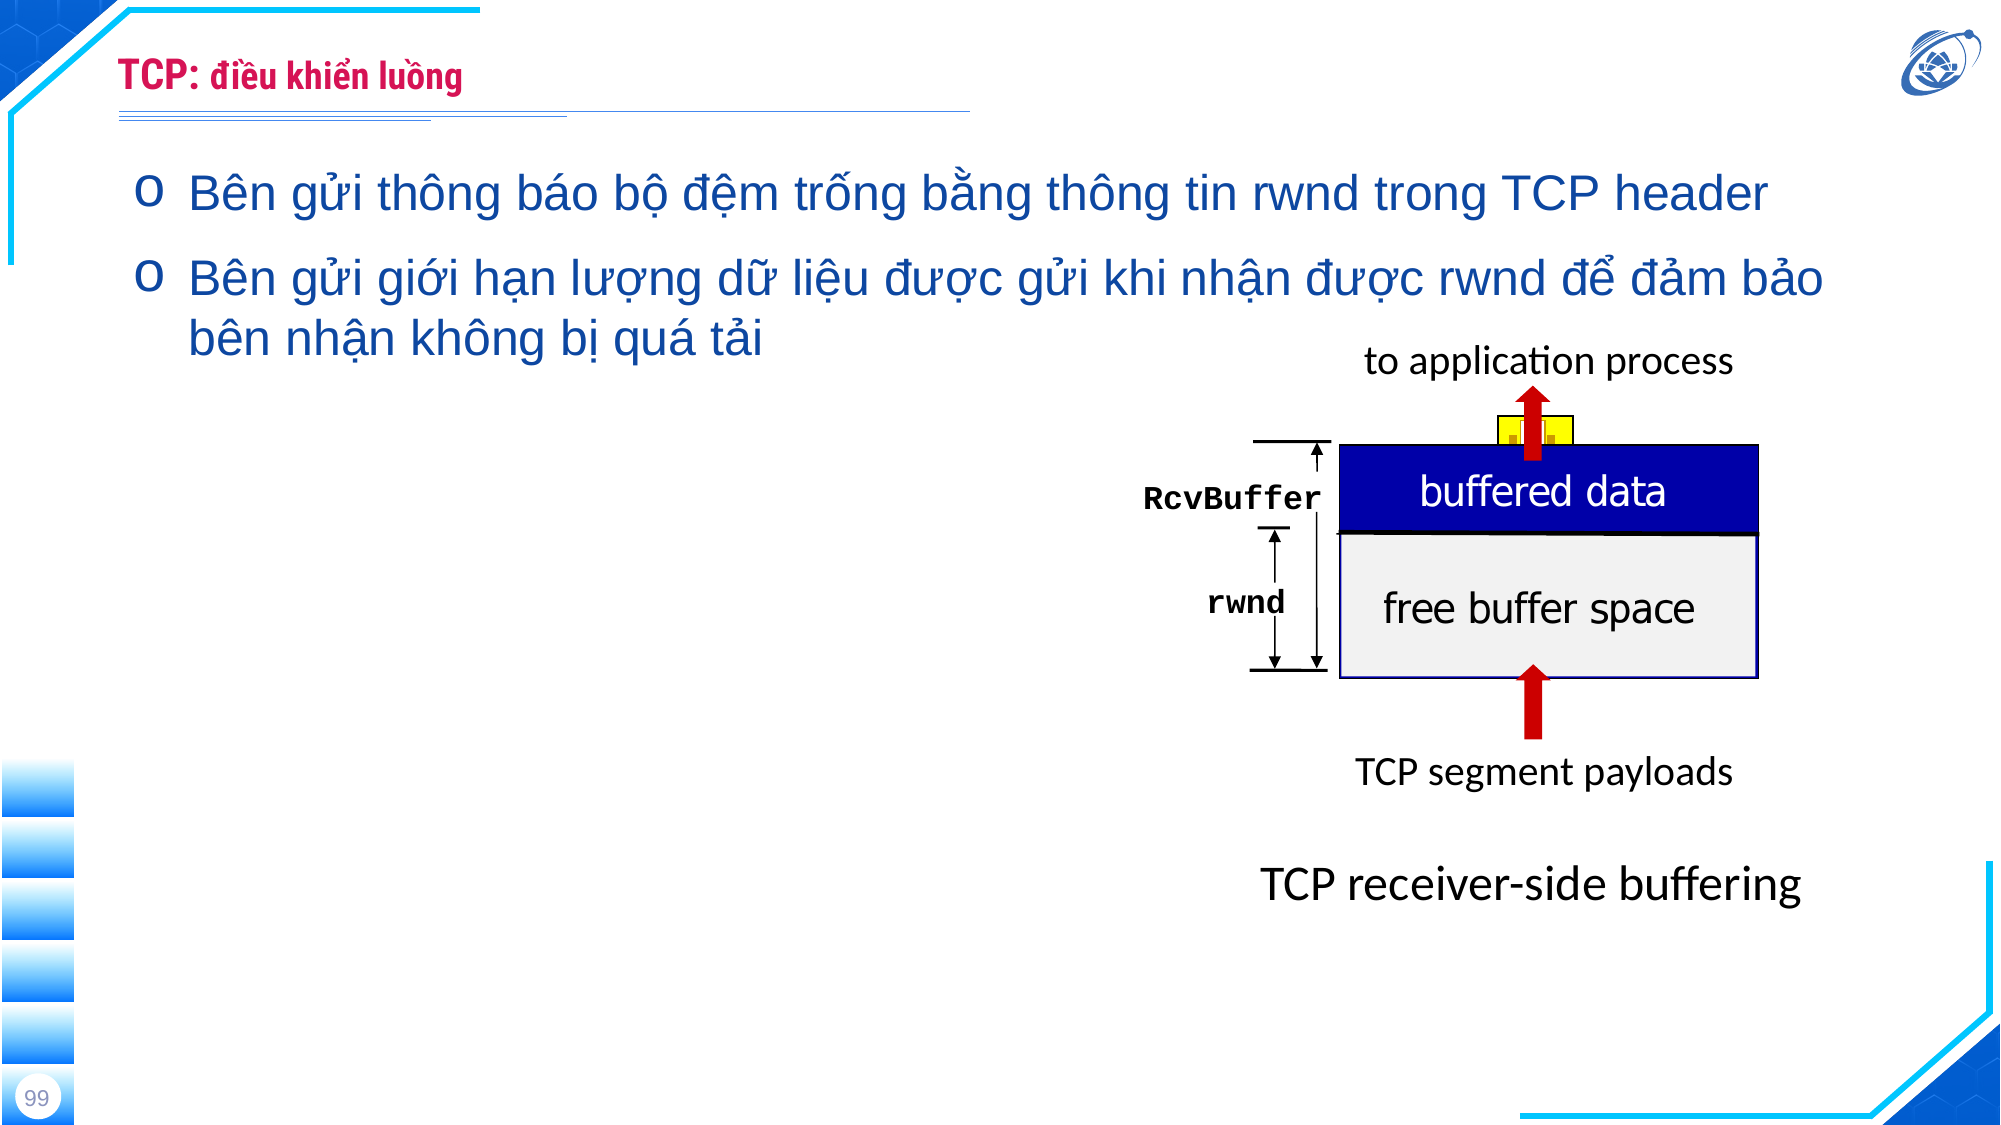

# TCP: điều khiển luồng
Bên gửi thông báo bộ đệm trống bằng thông tin rwnd trong TCP header
Bên gửi giới hạn lượng dữ liệu được gửi khi nhận được rwnd để đảm bảo bên nhận không bị quá tải

to application process

buffered data

free buffer space

RcvBuffer

rwnd

TCP segment payloads
TCP receiver-side buffering
99